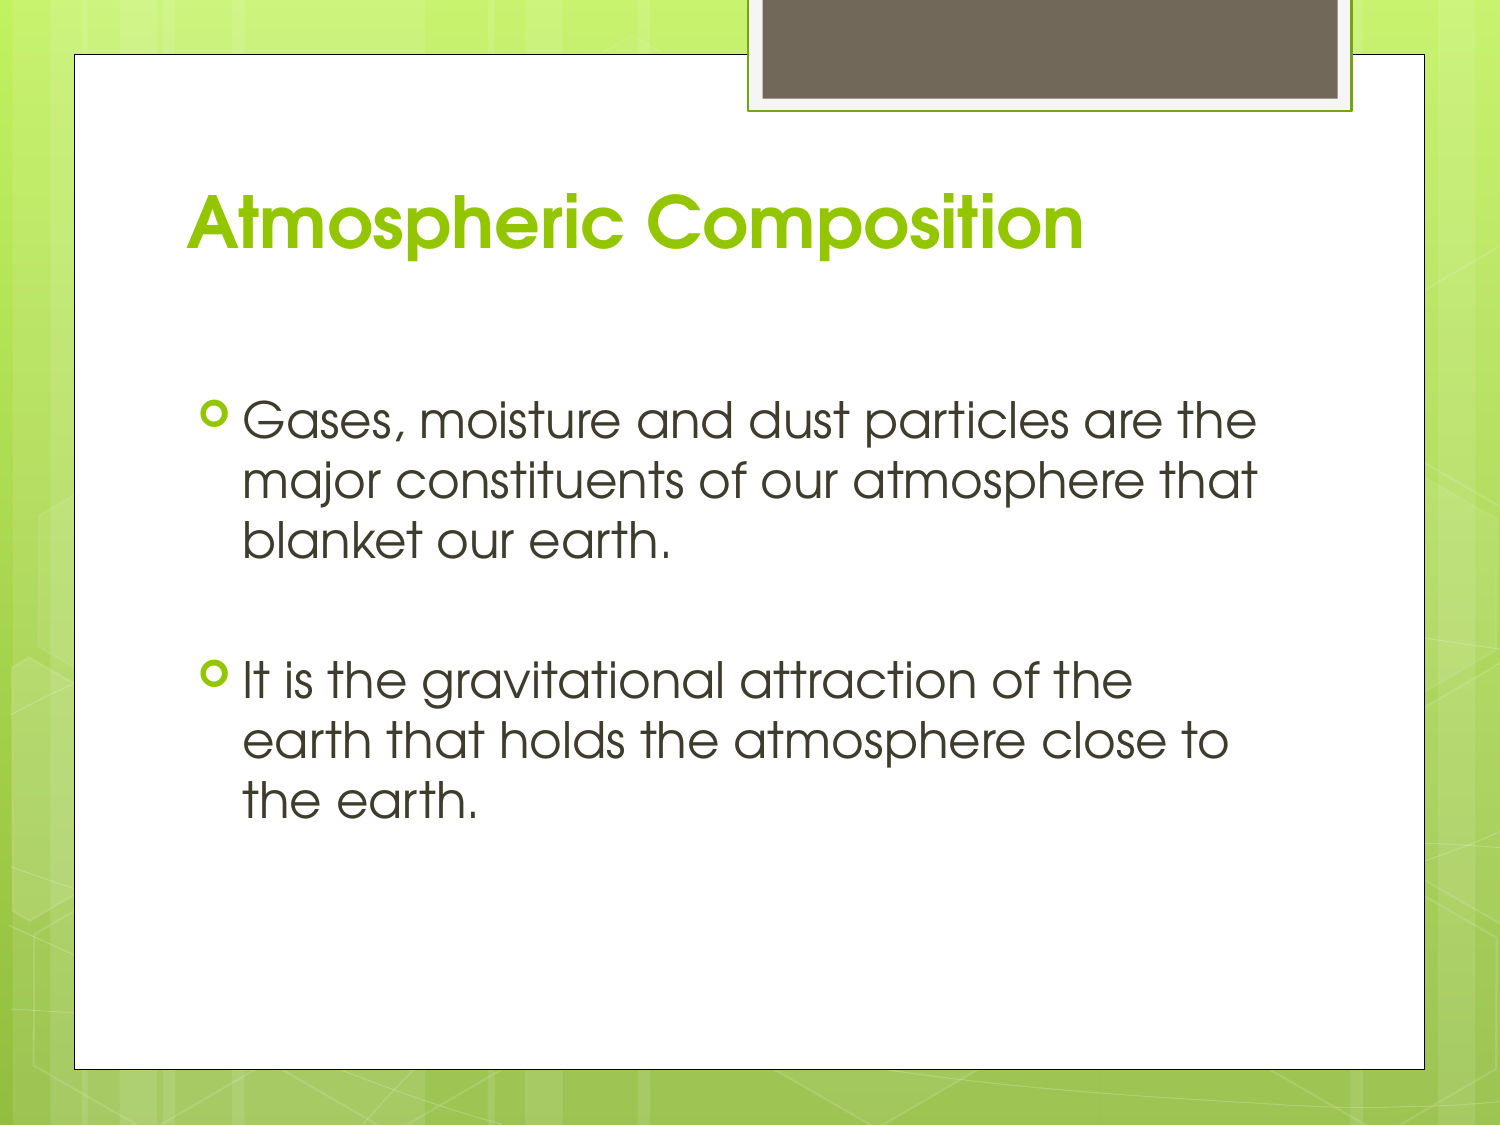

# Atmospheric Composition
Gases, moisture and dust particles are the major constituents of our atmosphere that blanket our earth.

It is the gravitational attraction of the earth that holds the atmosphere close to the earth.